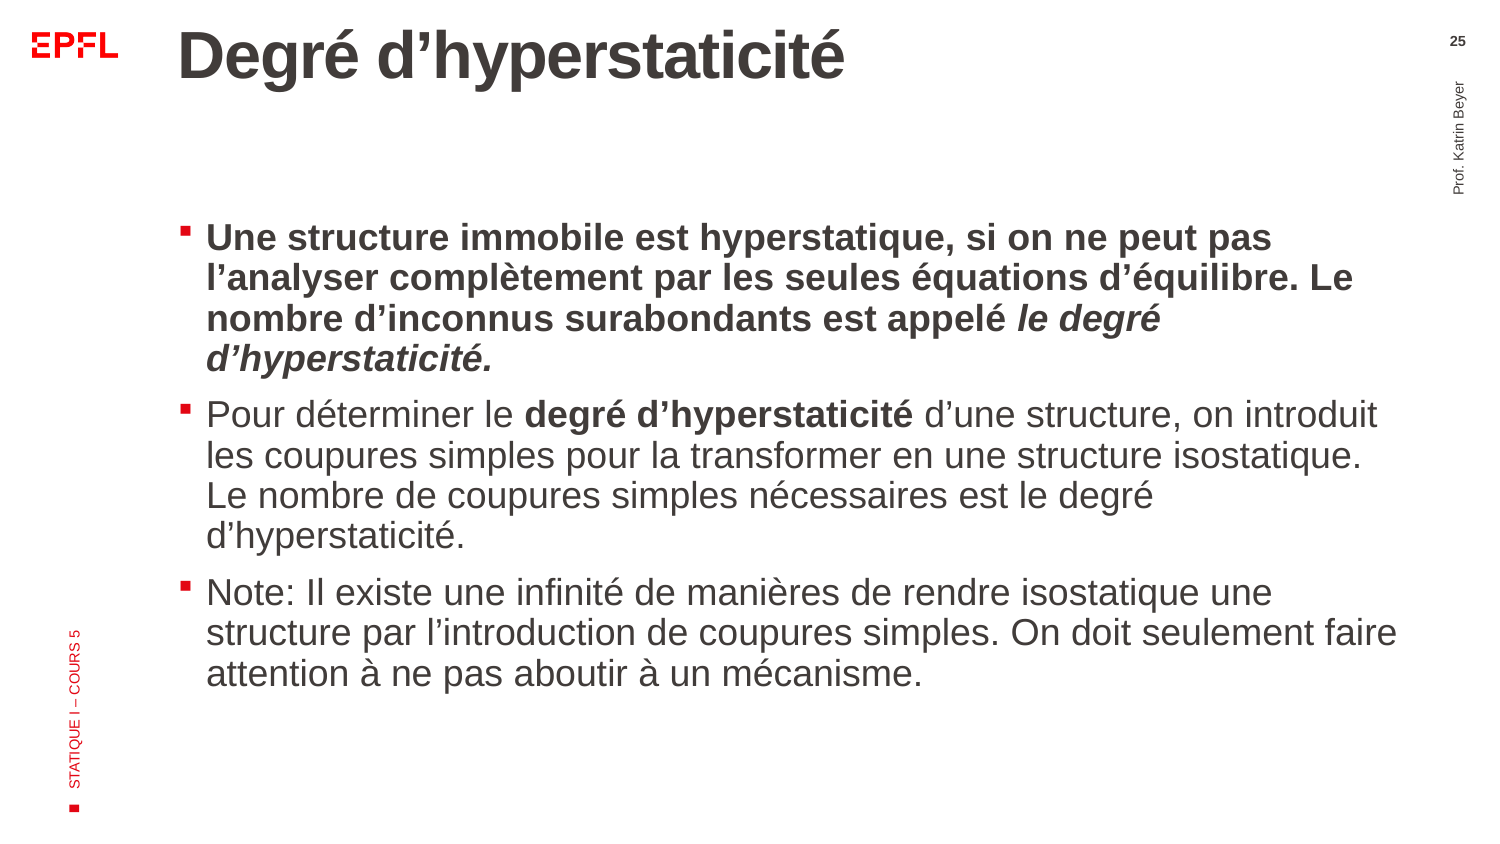

# Degré d’hyperstaticité
25
Une structure immobile est hyperstatique, si on ne peut pas l’analyser complètement par les seules équations d’équilibre. Le nombre d’inconnus surabondants est appelé le degré d’hyperstaticité.
Pour déterminer le degré d’hyperstaticité d’une structure, on introduit les coupures simples pour la transformer en une structure isostatique. Le nombre de coupures simples nécessaires est le degré d’hyperstaticité.
Note: Il existe une infinité de manières de rendre isostatique une structure par l’introduction de coupures simples. On doit seulement faire attention à ne pas aboutir à un mécanisme.

Prof. Katrin Beyer
STATIQUE I – COURS 5